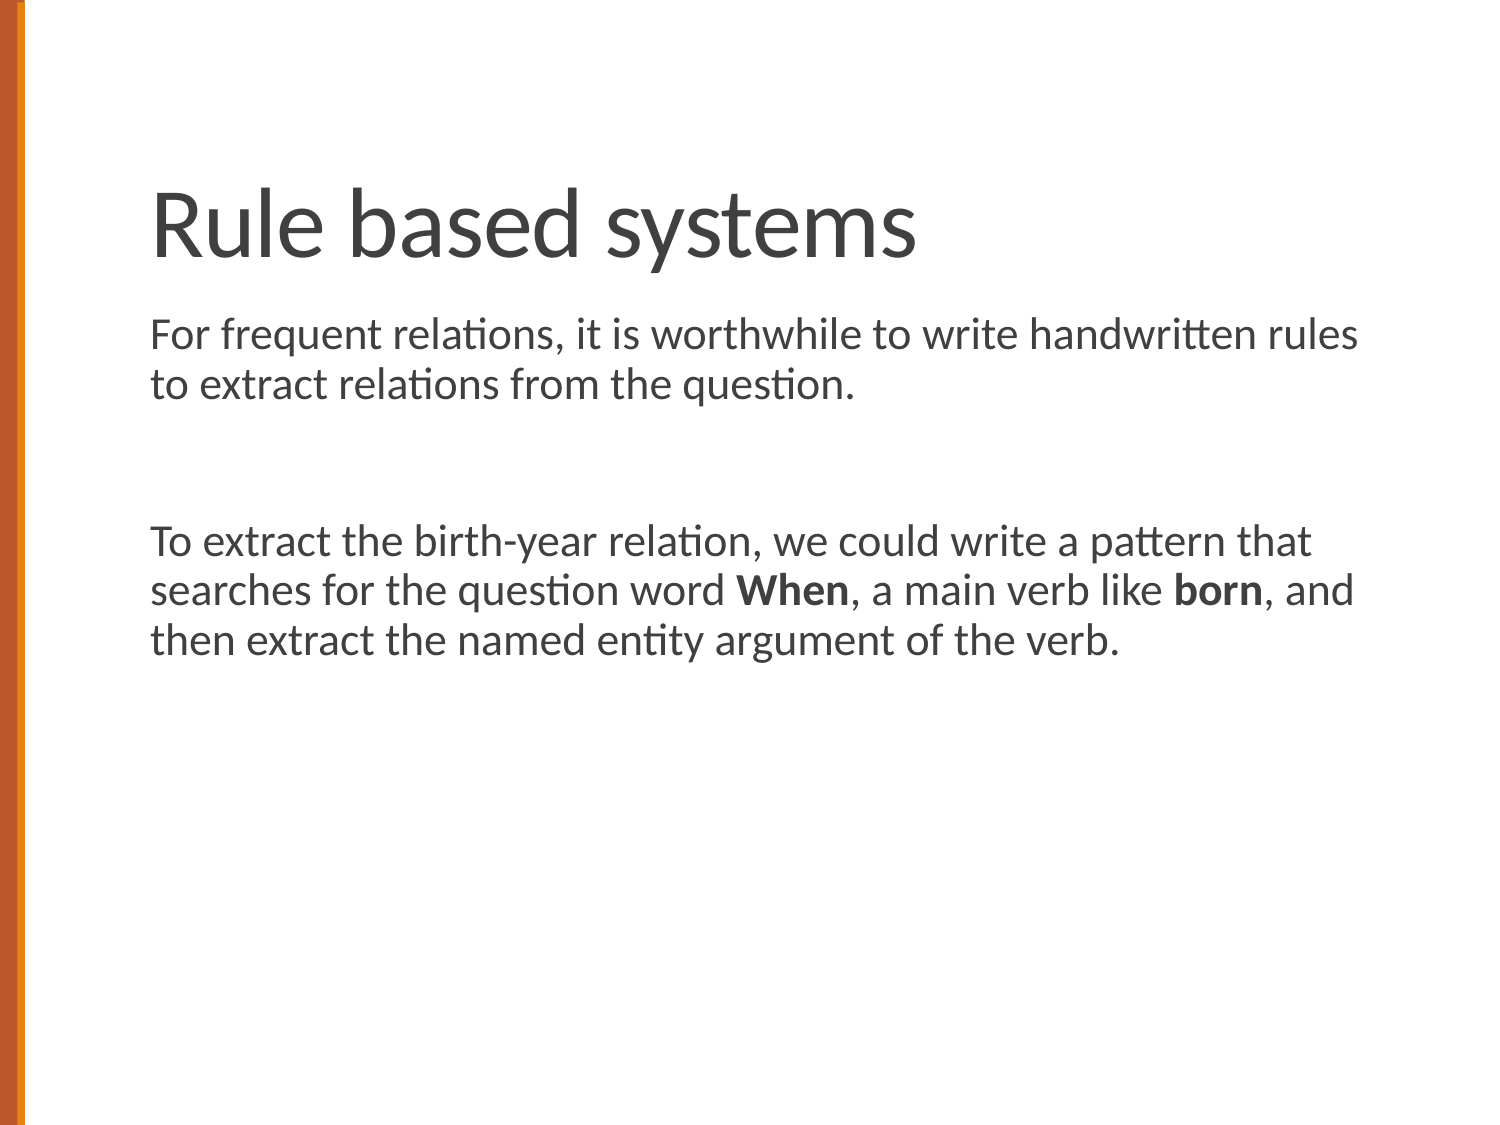

# Rule based systems
For frequent relations, it is worthwhile to write handwritten rules to extract relations from the question.

To extract the birth-year relation, we could write a pattern that searches for the question word When, a main verb like born, and then extract the named entity argument of the verb.